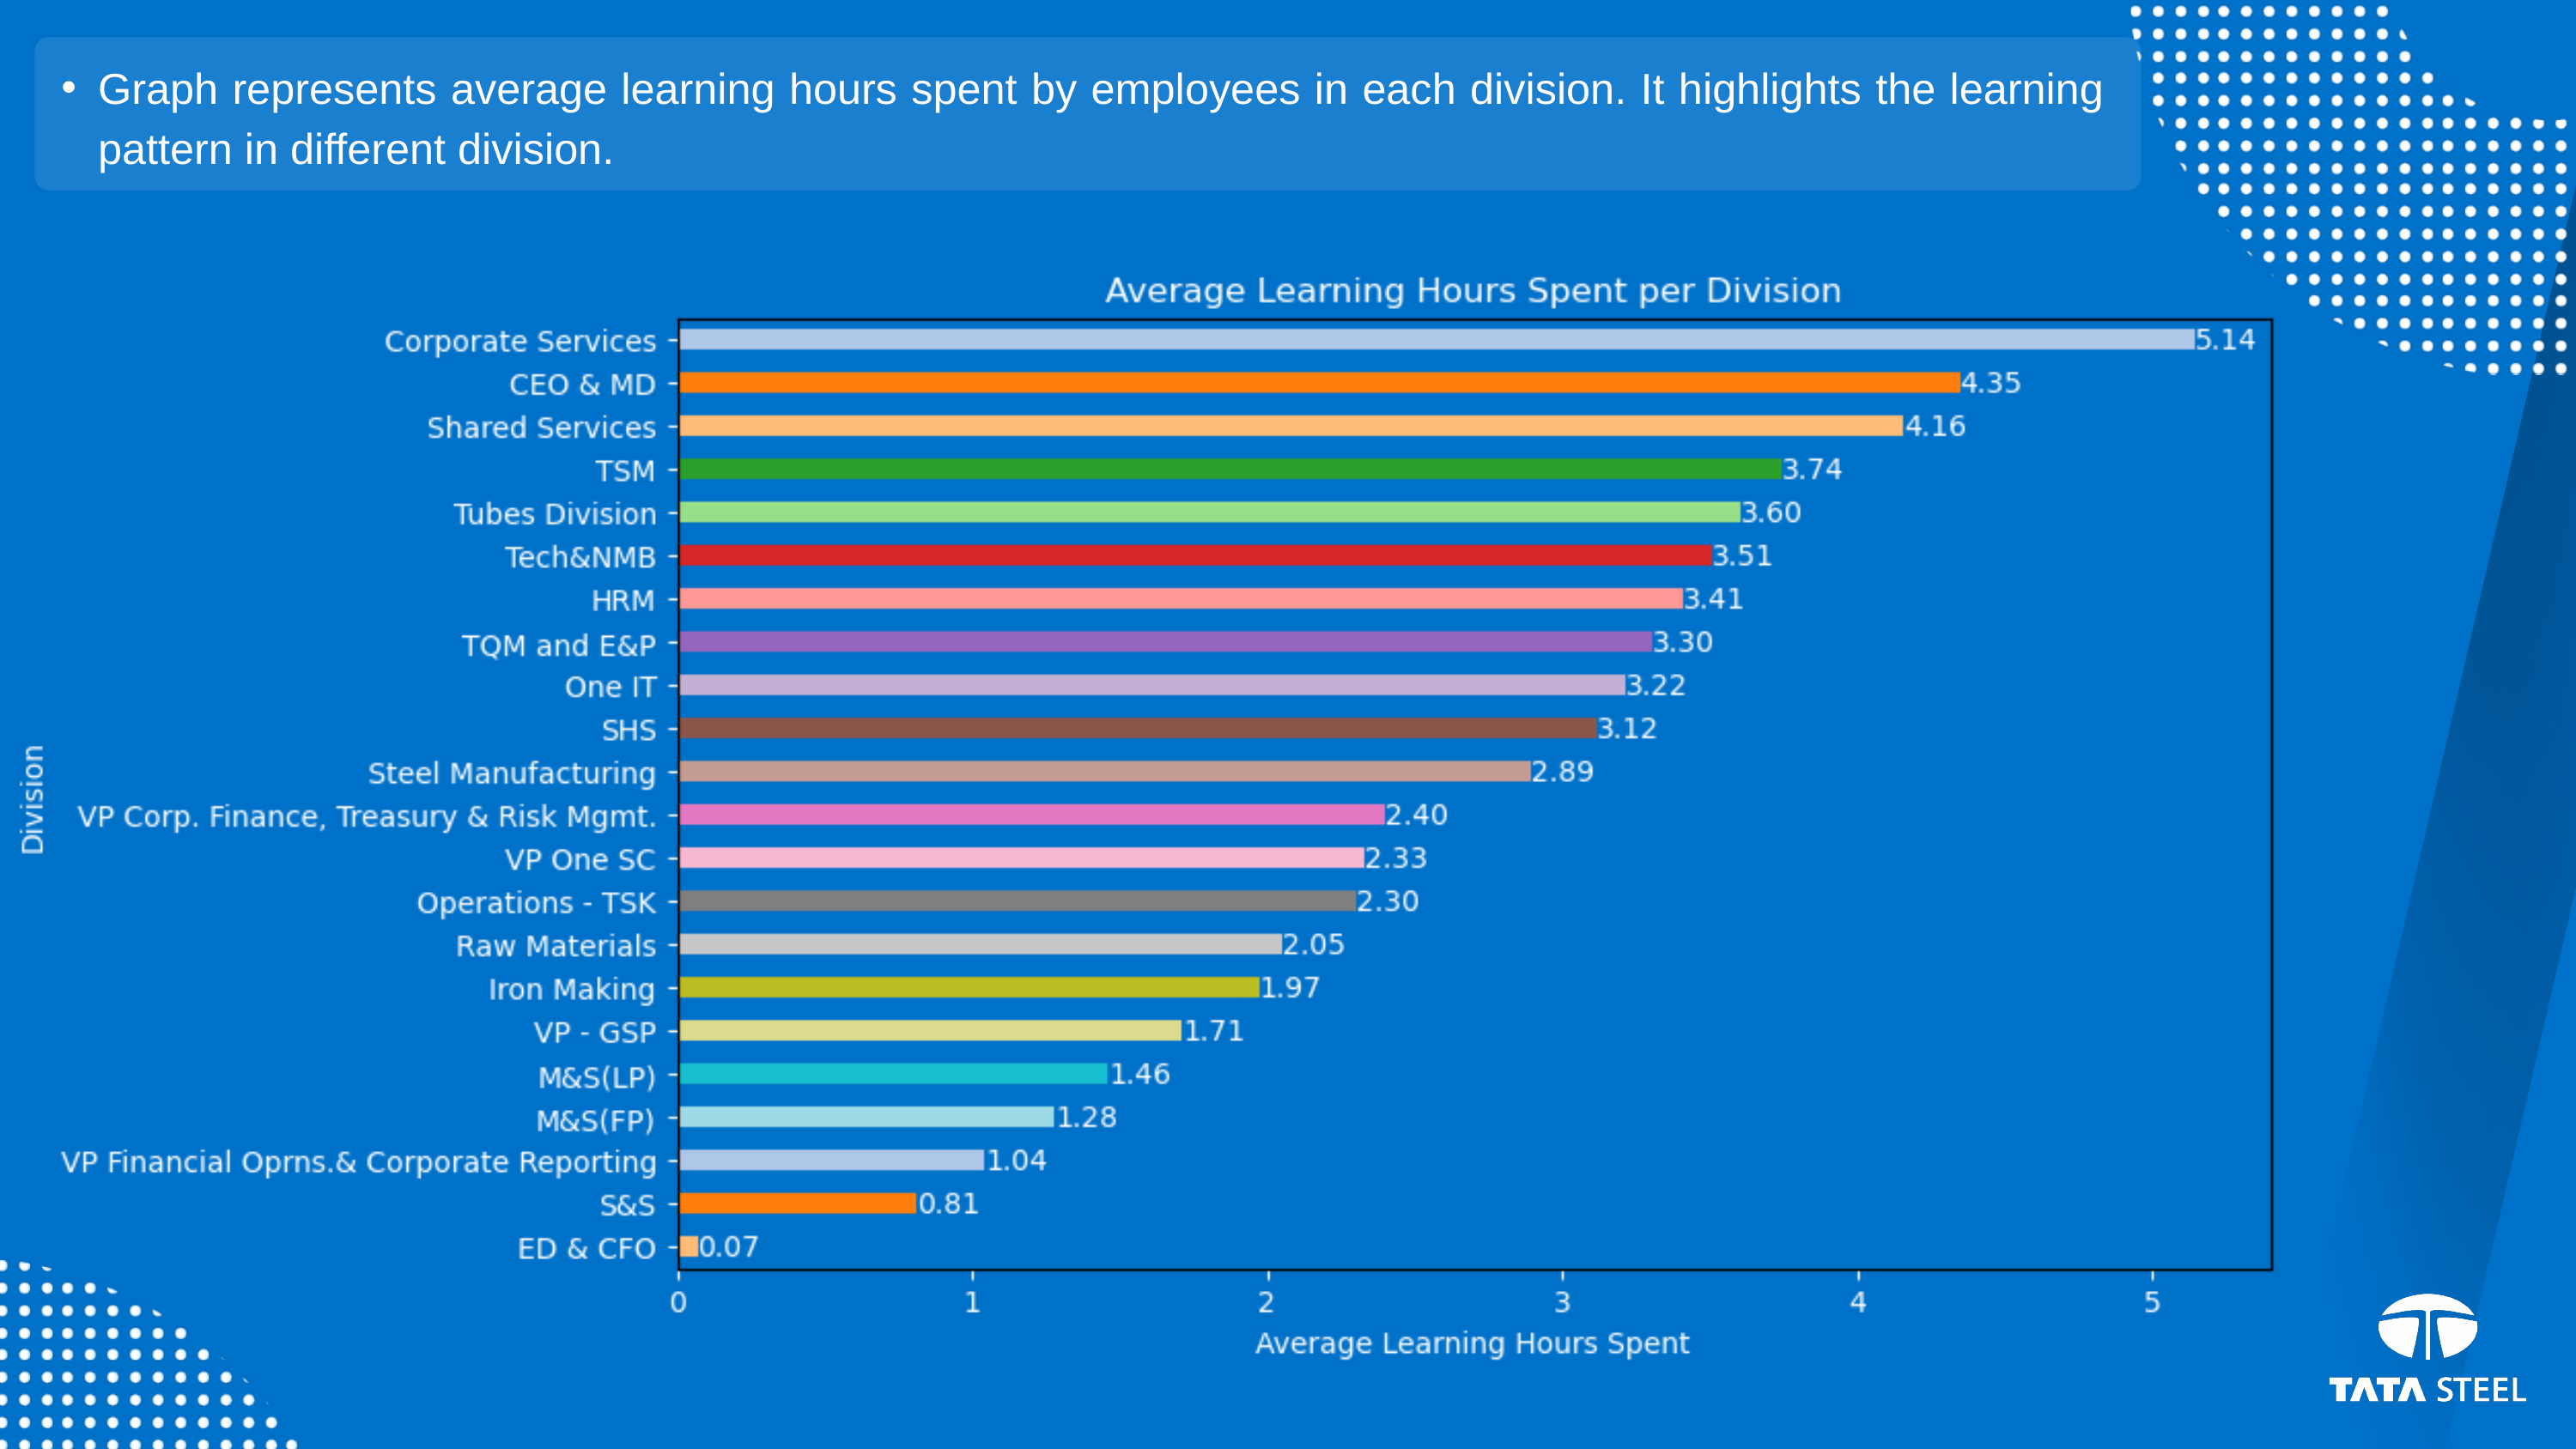

Graph represents average learning hours spent by employees in each division. It highlights the learning pattern in different division.